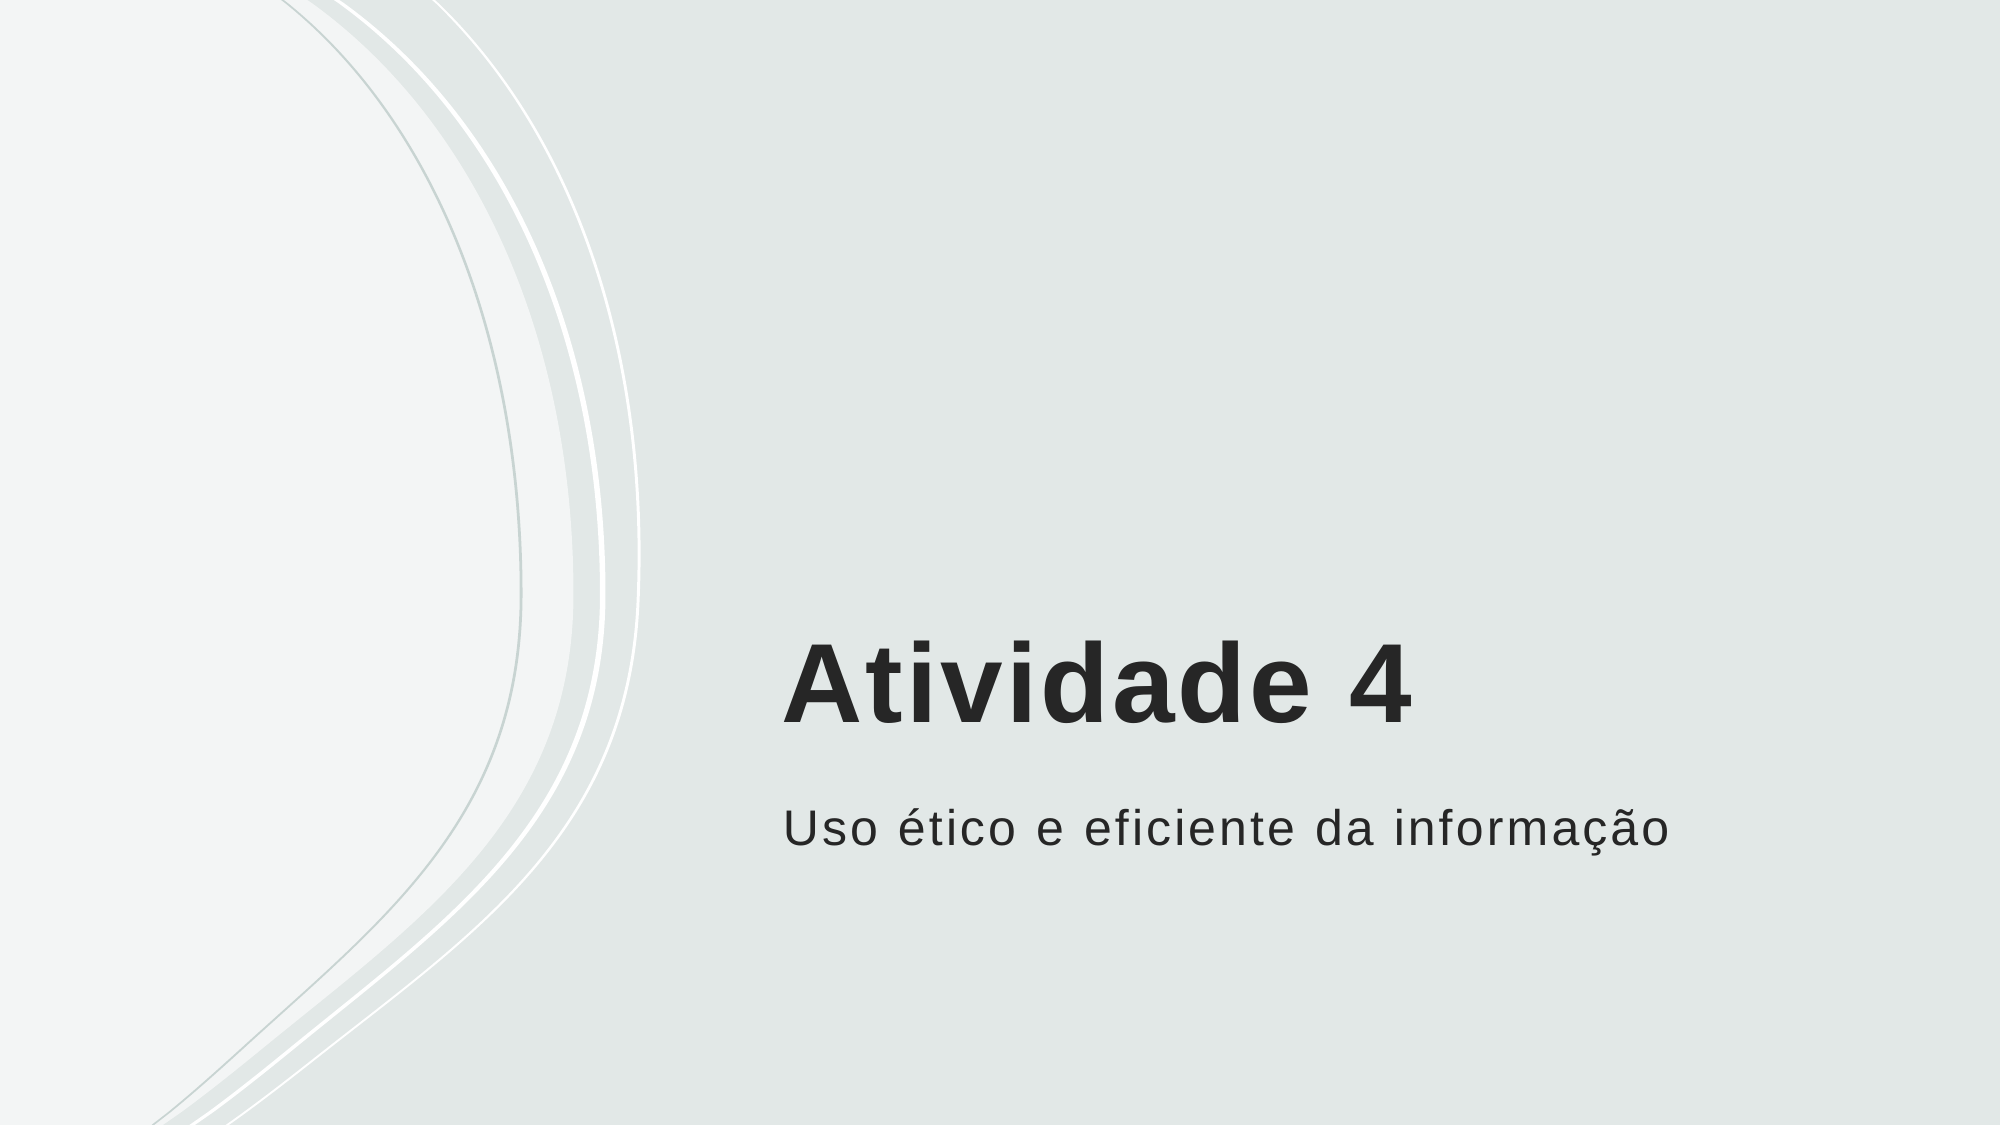

# Atividade 4
Uso ético e eficiente da informação